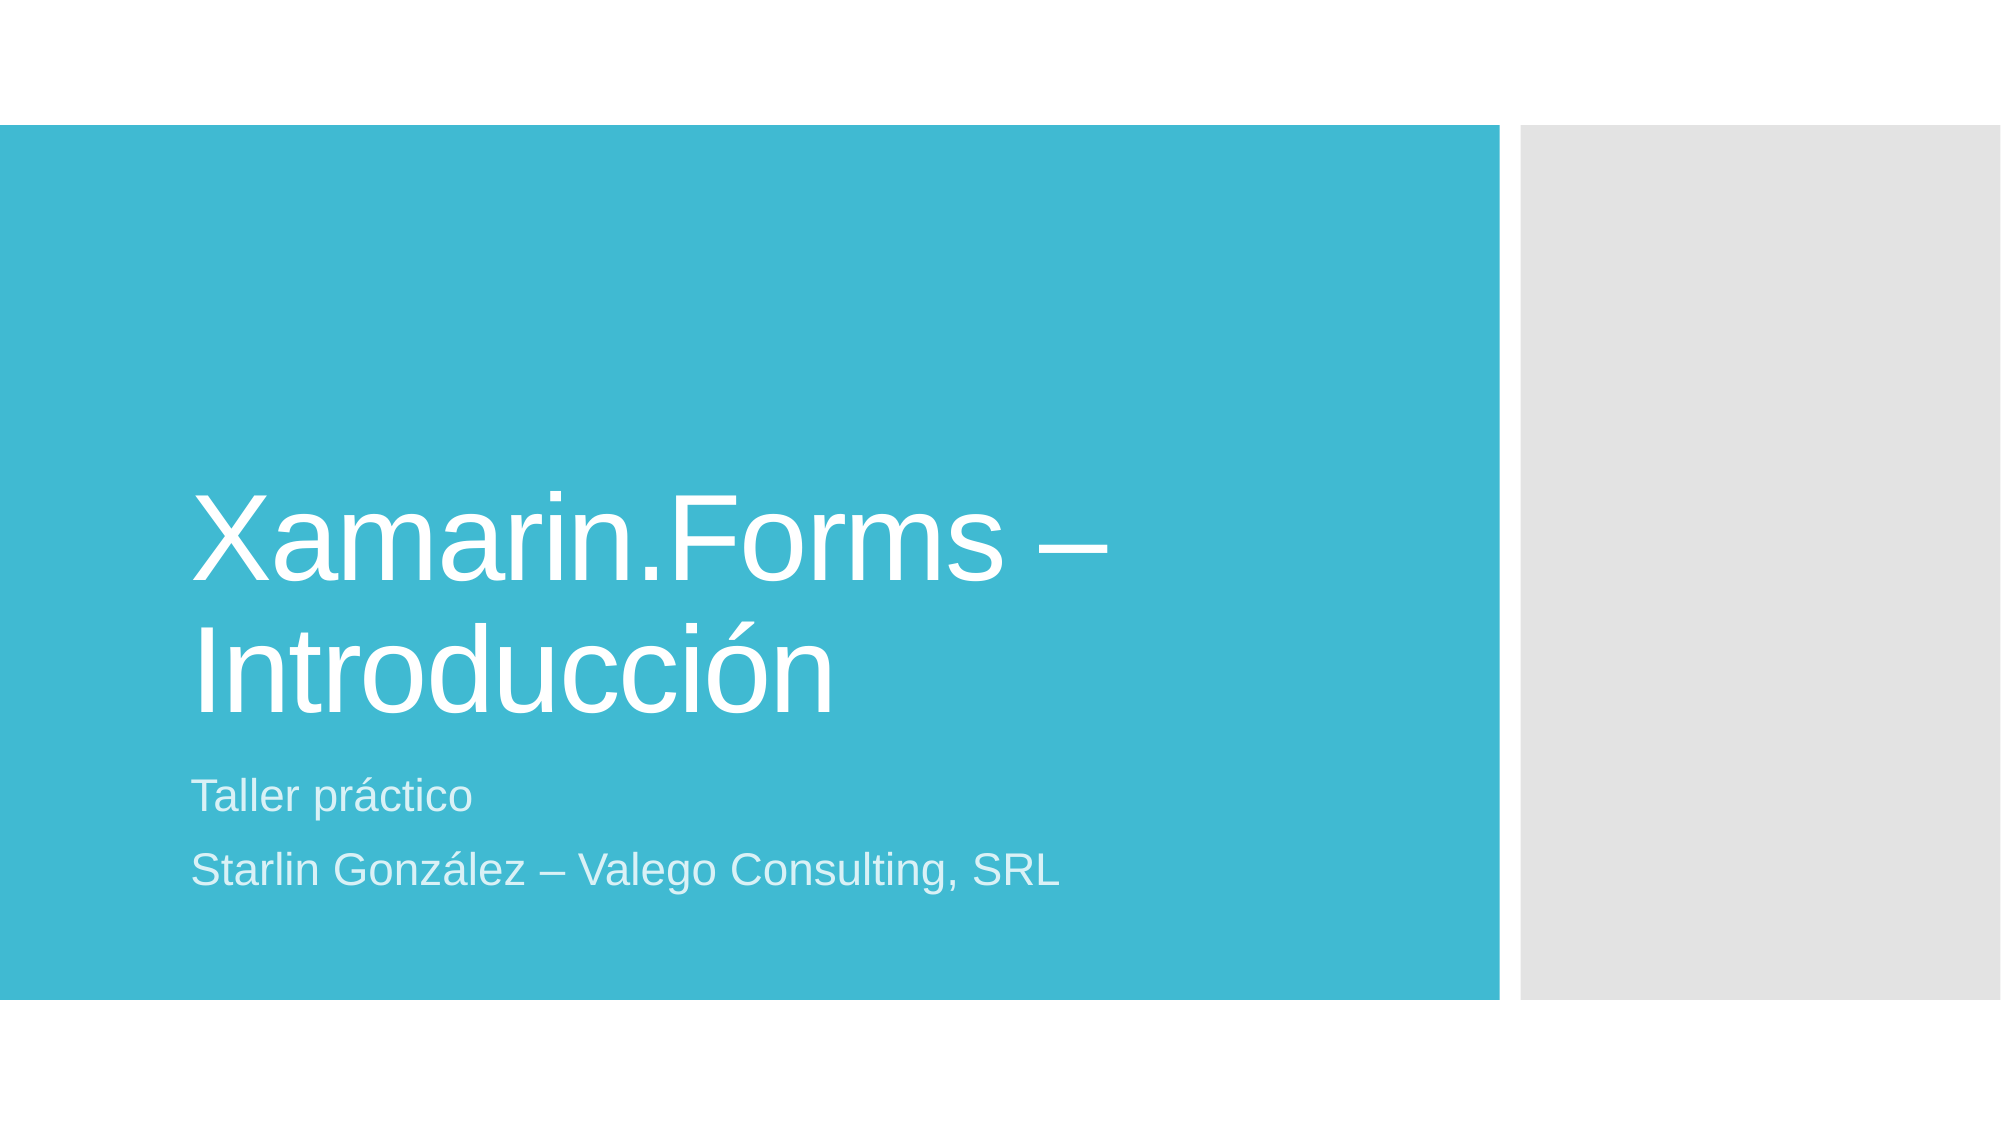

# Xamarin.Forms – Introducción
Taller práctico
Starlin González – Valego Consulting, SRL